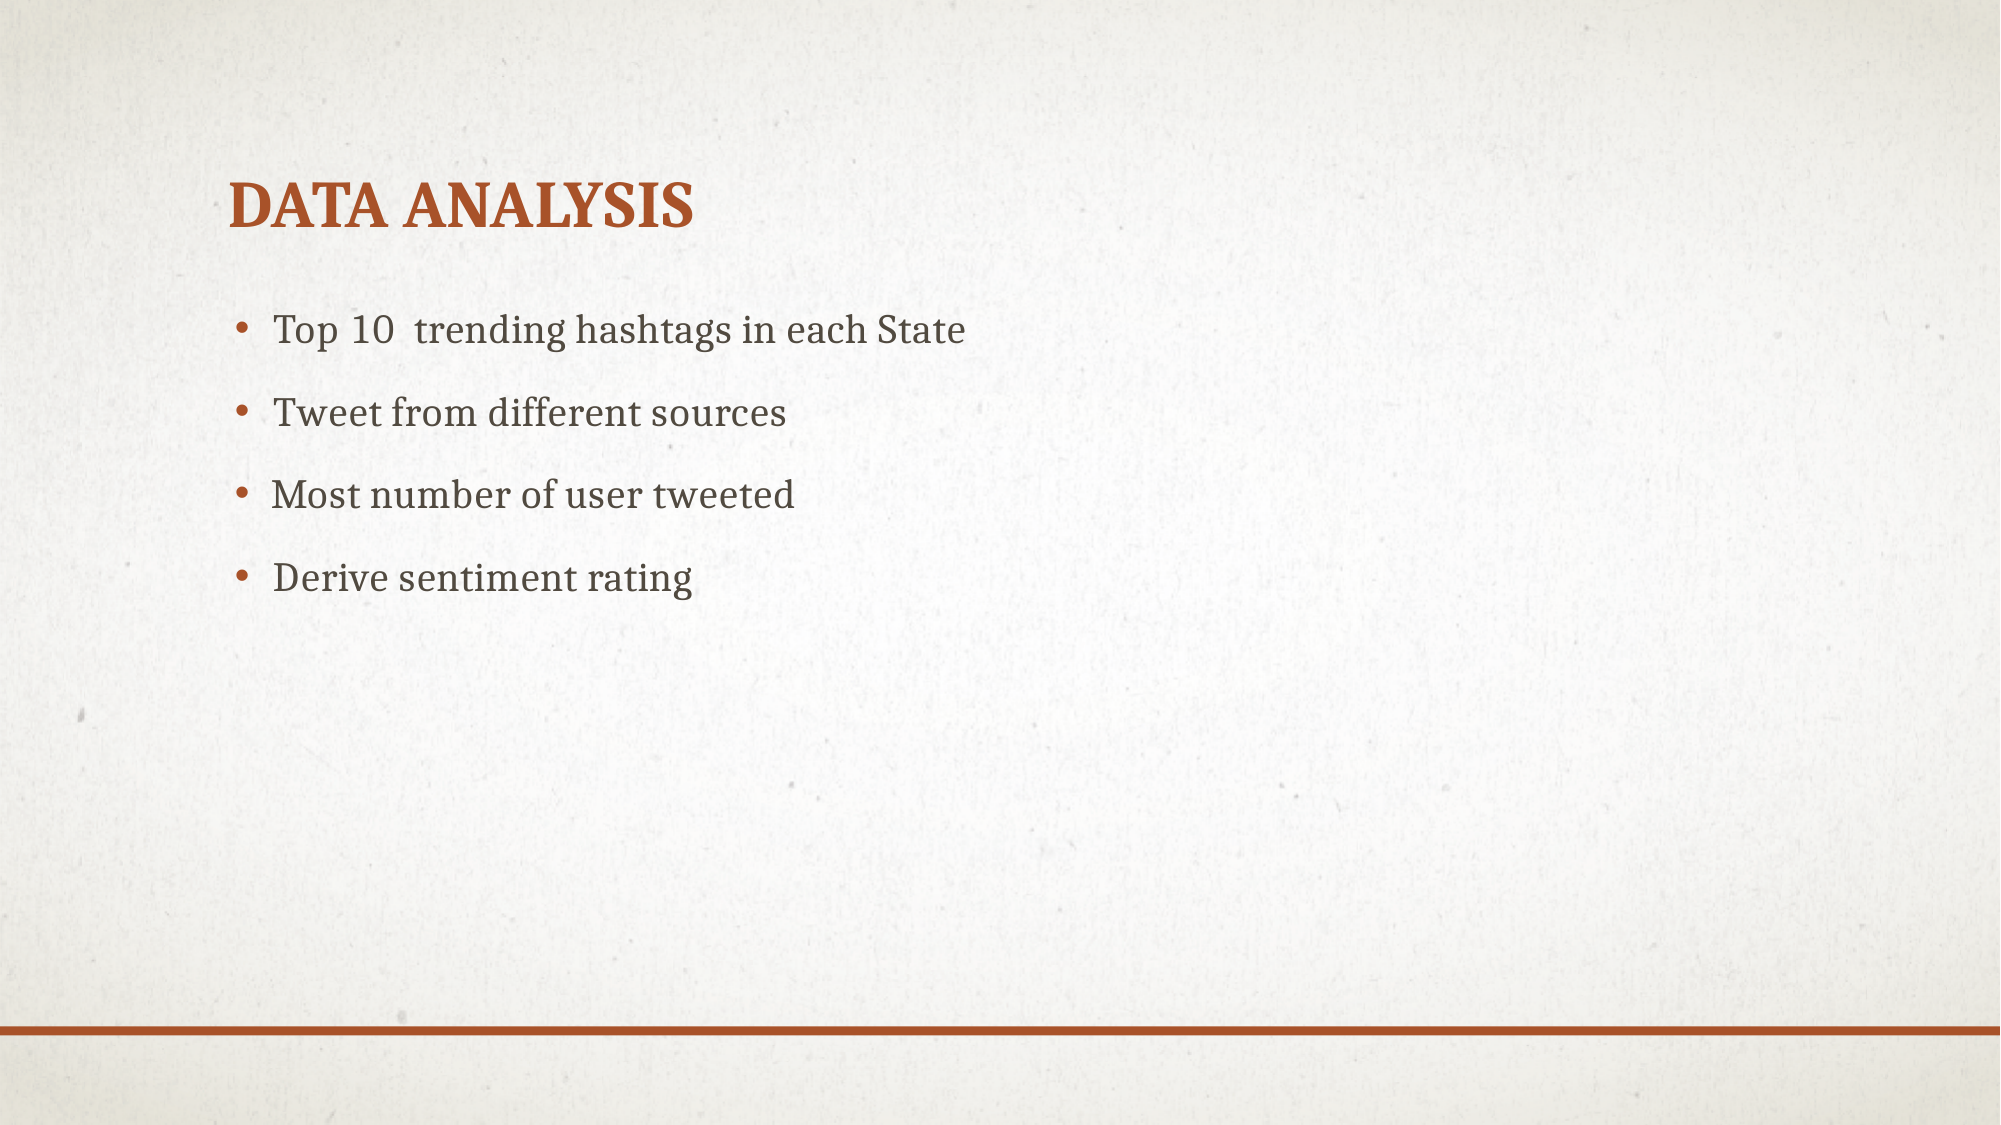

# Data Analysis
Top 10  trending hashtags in each State
Tweet from different sources
Most number of user tweeted
Derive sentiment rating